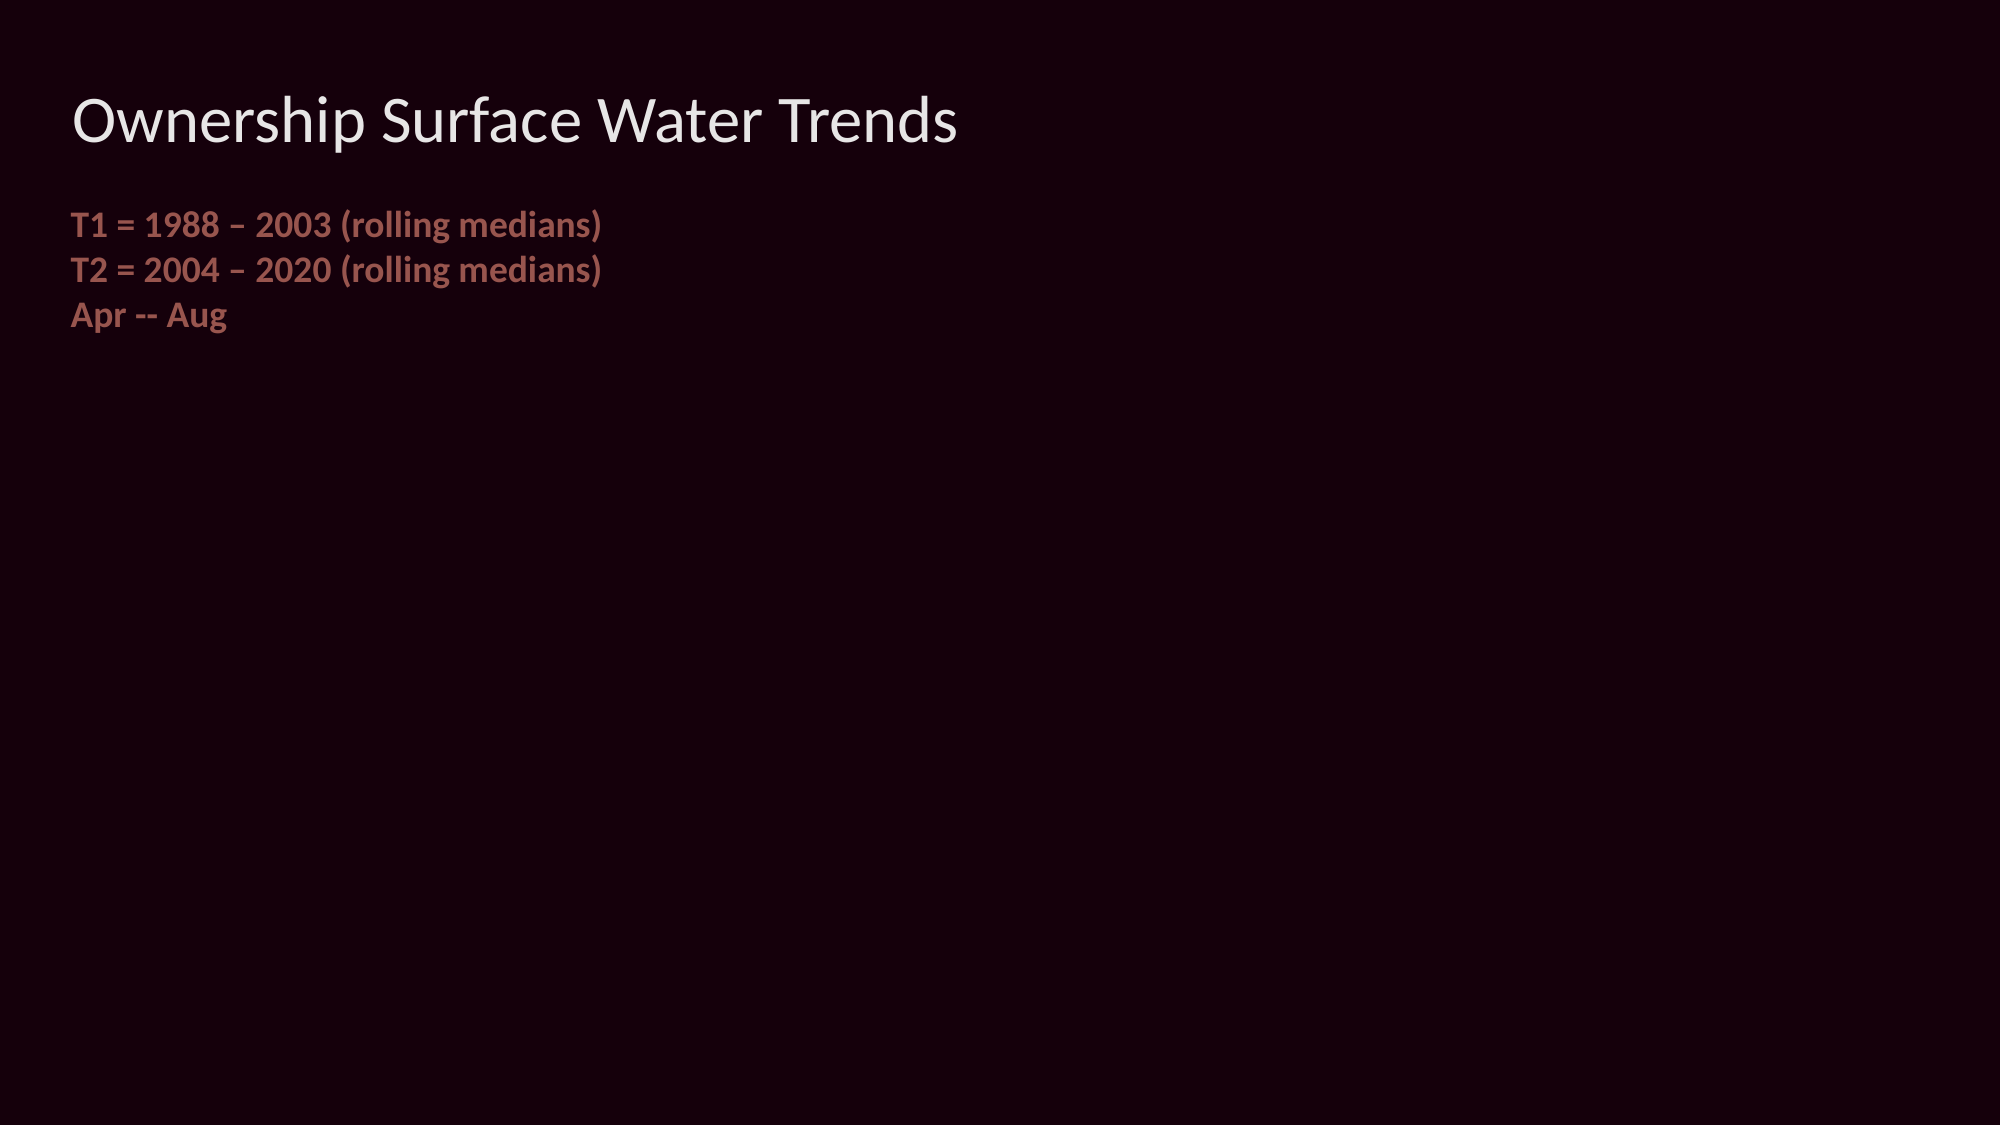

Ownership Surface Water Trends
T1 = 1988 – 2003 (rolling medians)
T2 = 2004 – 2020 (rolling medians)
Apr -- Aug